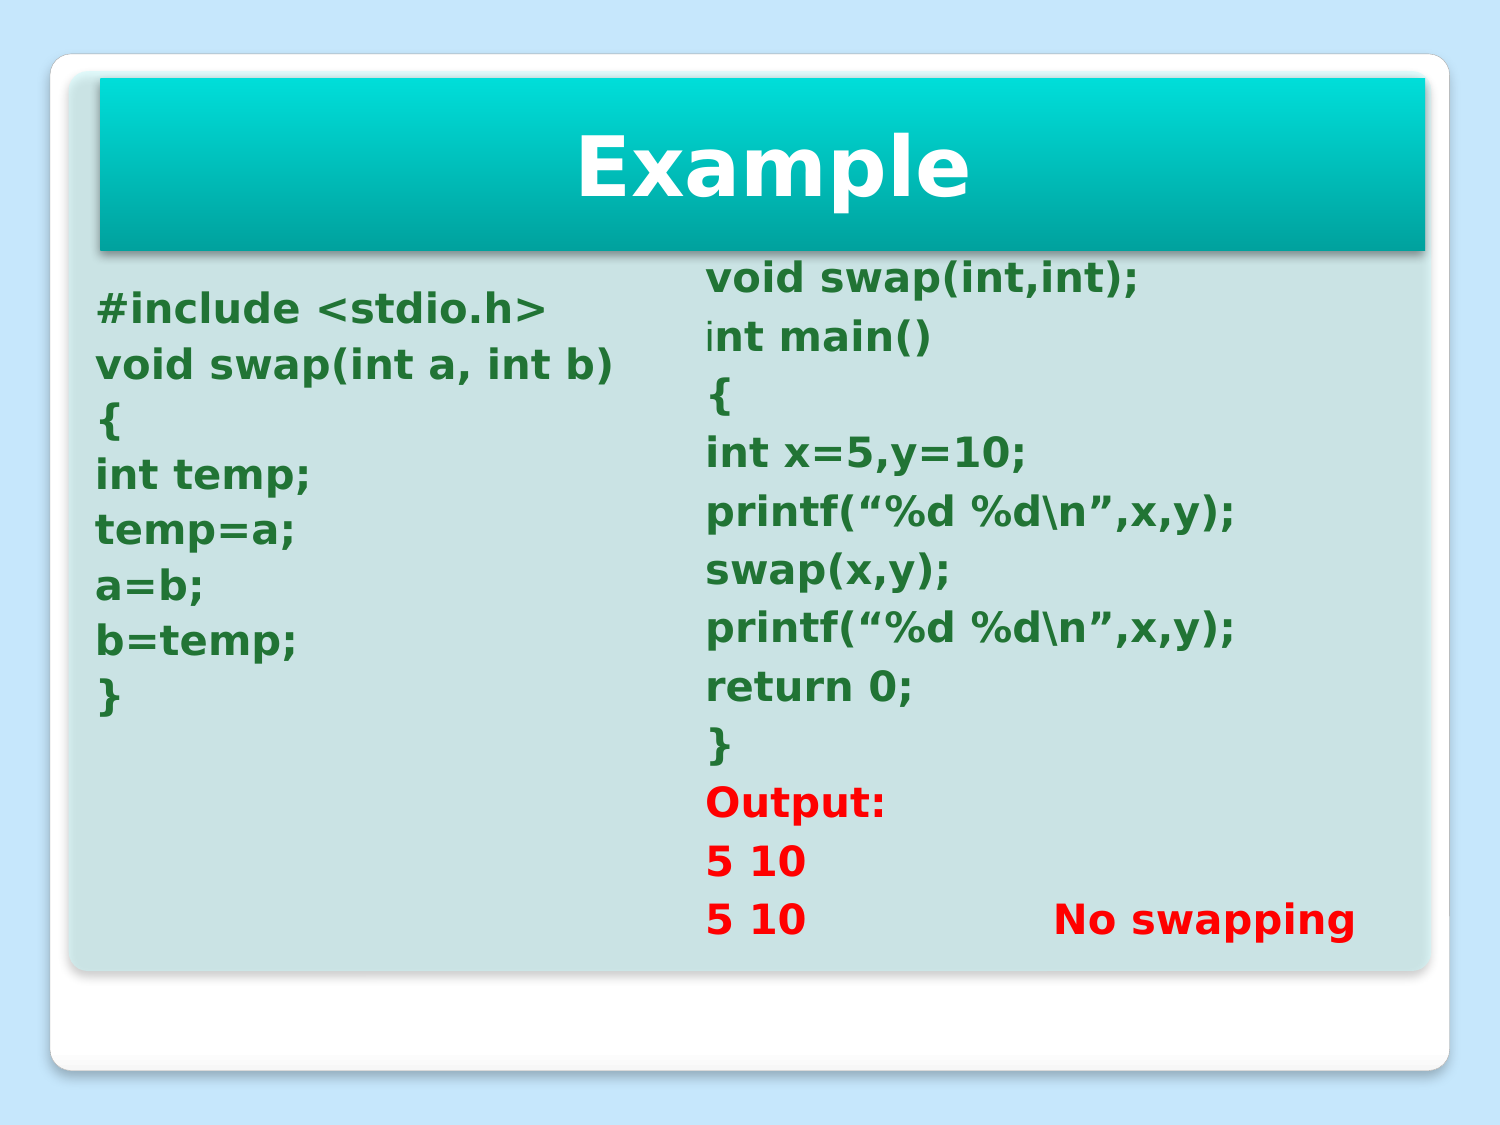

# Example
void swap(int,int);
int main()
{
int x=5,y=10;
printf(“%d %d\n”,x,y);
swap(x,y);
printf(“%d %d\n”,x,y);
return 0;
}
Output:
5 10
5 10                 No swapping
#include <stdio.h>
void swap(int a, int b)
{
int temp;
temp=a;
a=b;
b=temp;
}